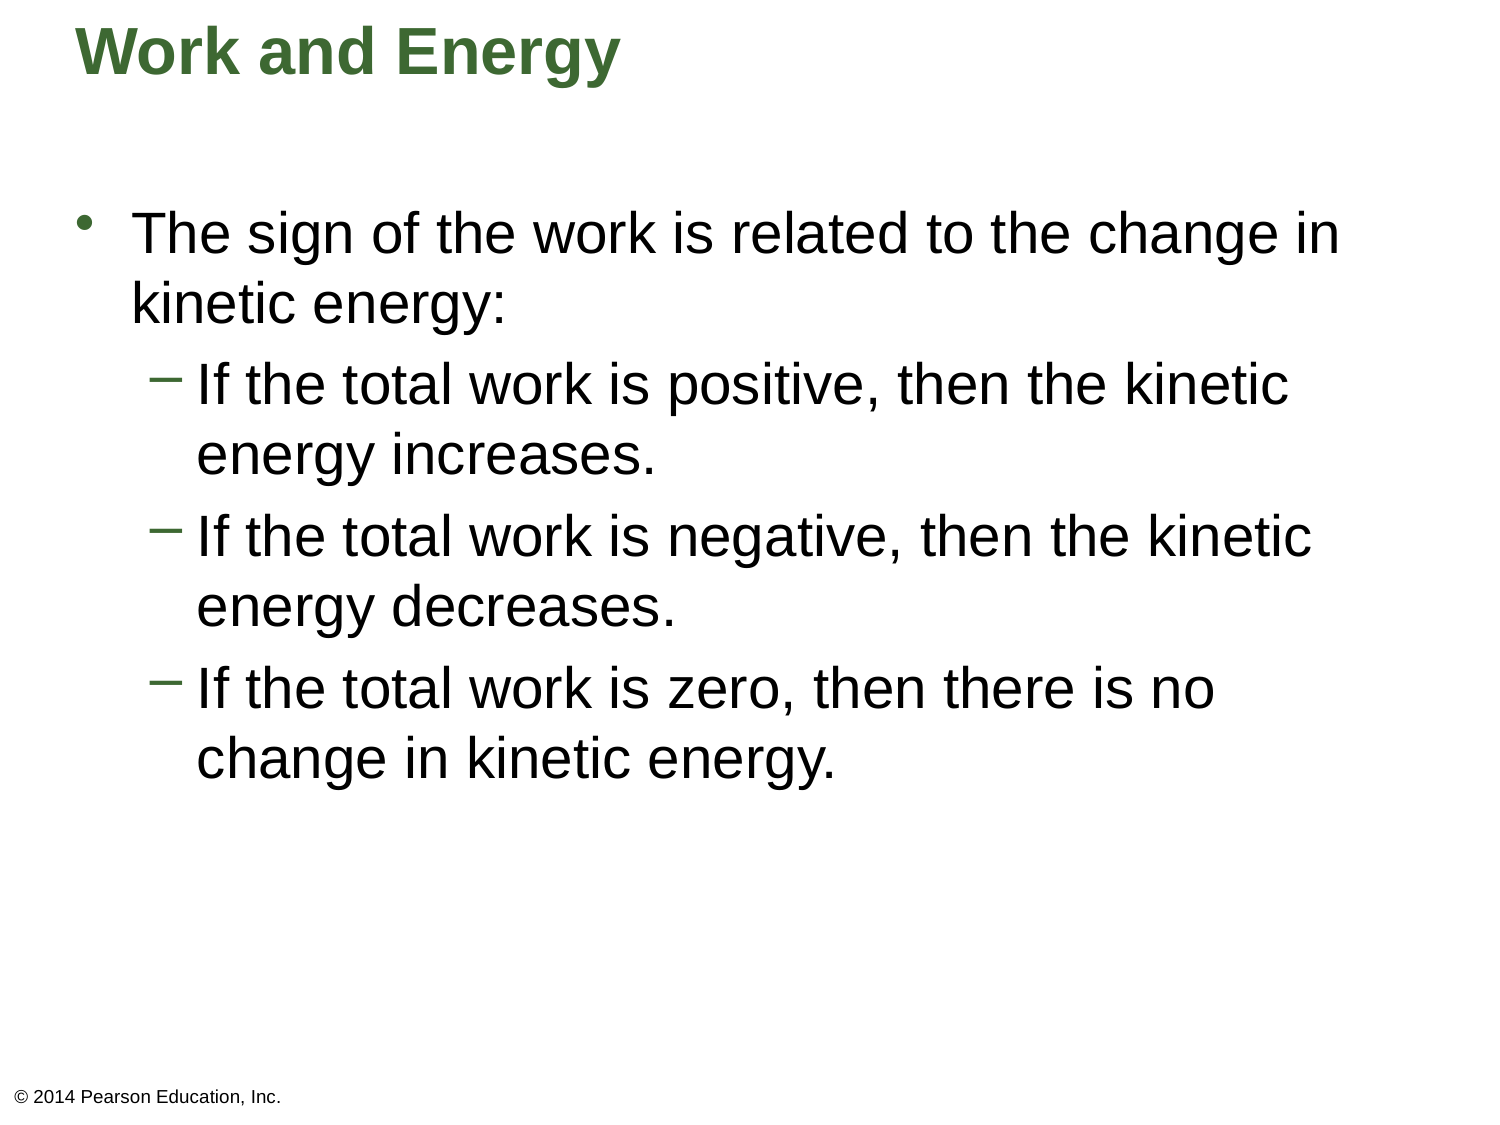

# Work and Energy
The sign of the work is related to the change in kinetic energy:
If the total work is positive, then the kinetic energy increases.
If the total work is negative, then the kinetic energy decreases.
If the total work is zero, then there is no change in kinetic energy.
© 2014 Pearson Education, Inc.